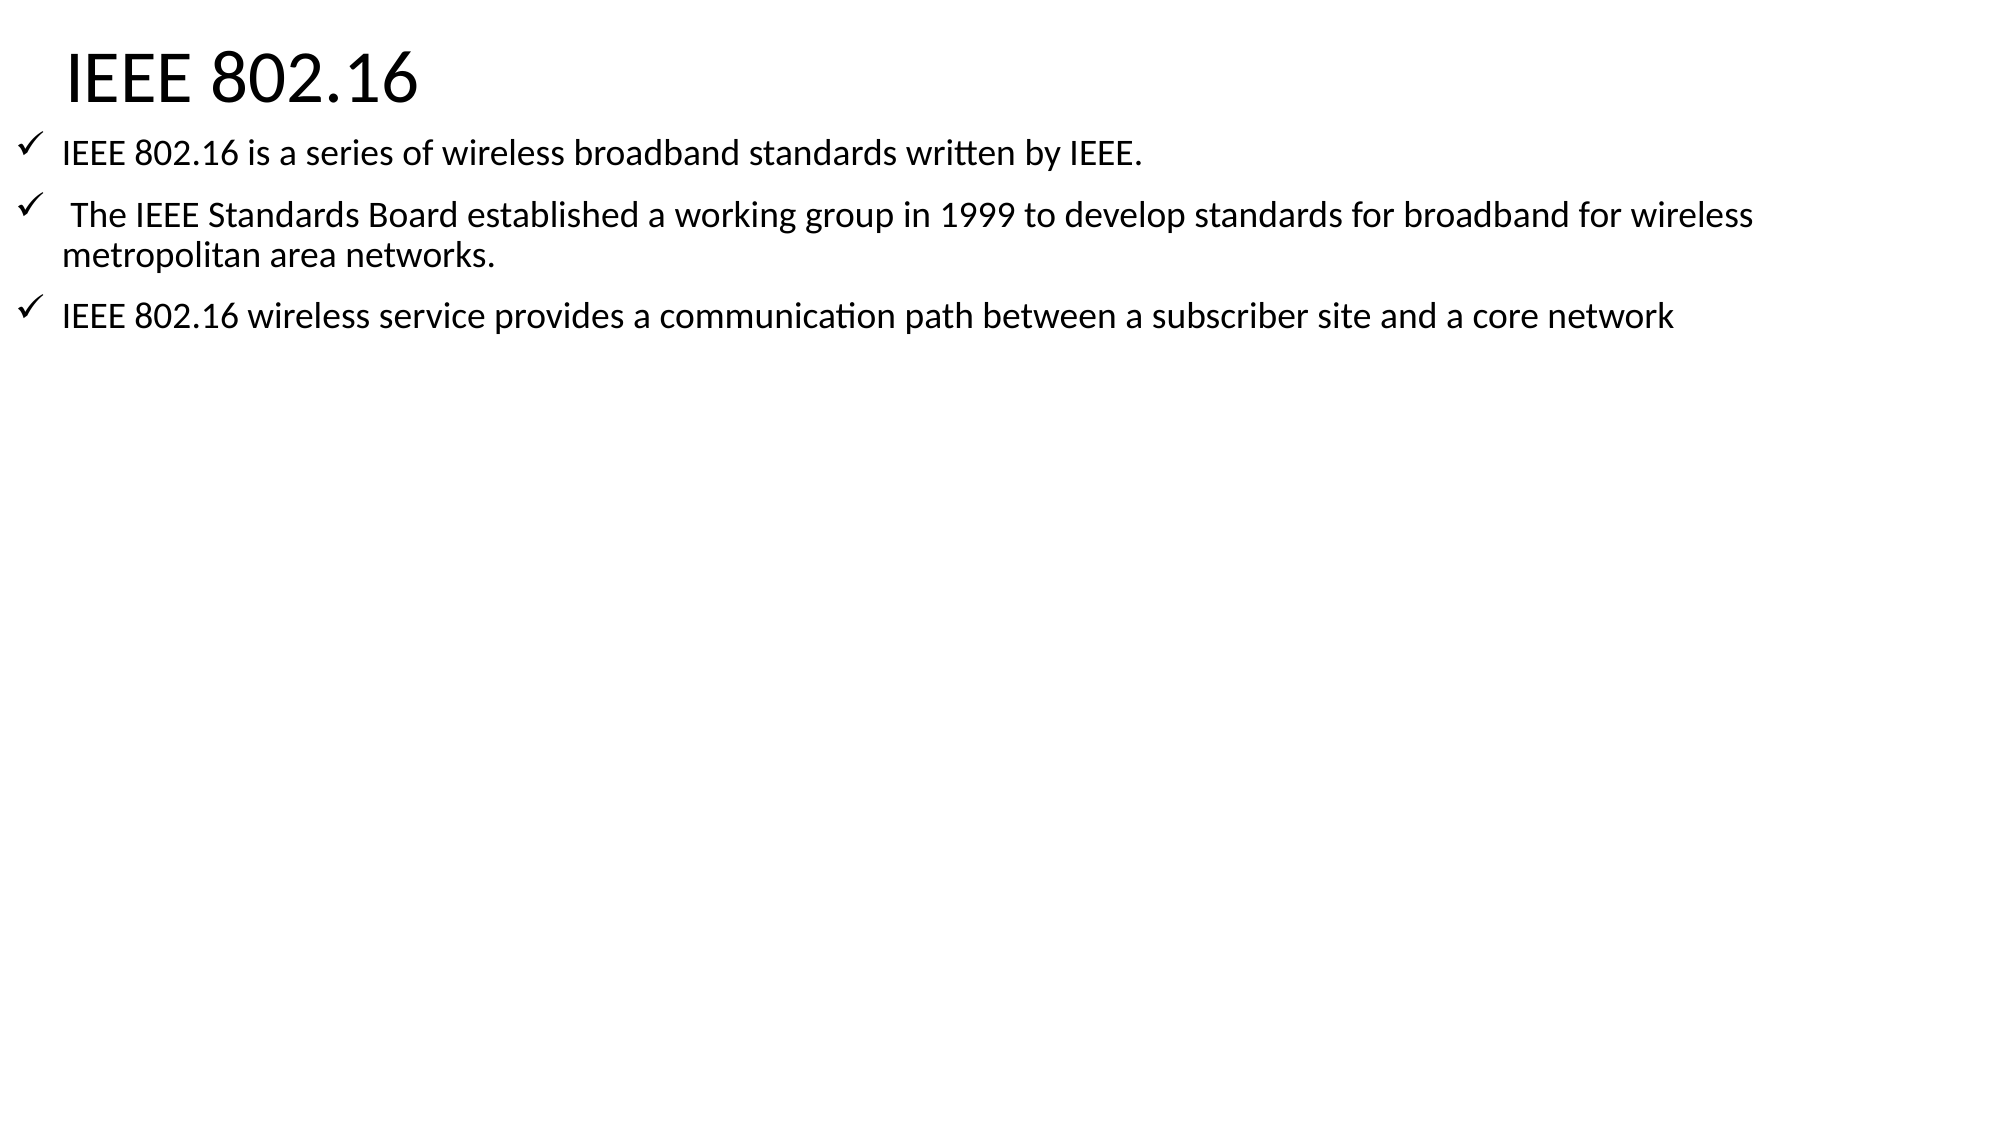

# IEEE 802.16
IEEE 802.16 is a series of wireless broadband standards written by IEEE.
 The IEEE Standards Board established a working group in 1999 to develop standards for broadband for wireless metropolitan area networks.
IEEE 802.16 wireless service provides a communication path between a subscriber site and a core network